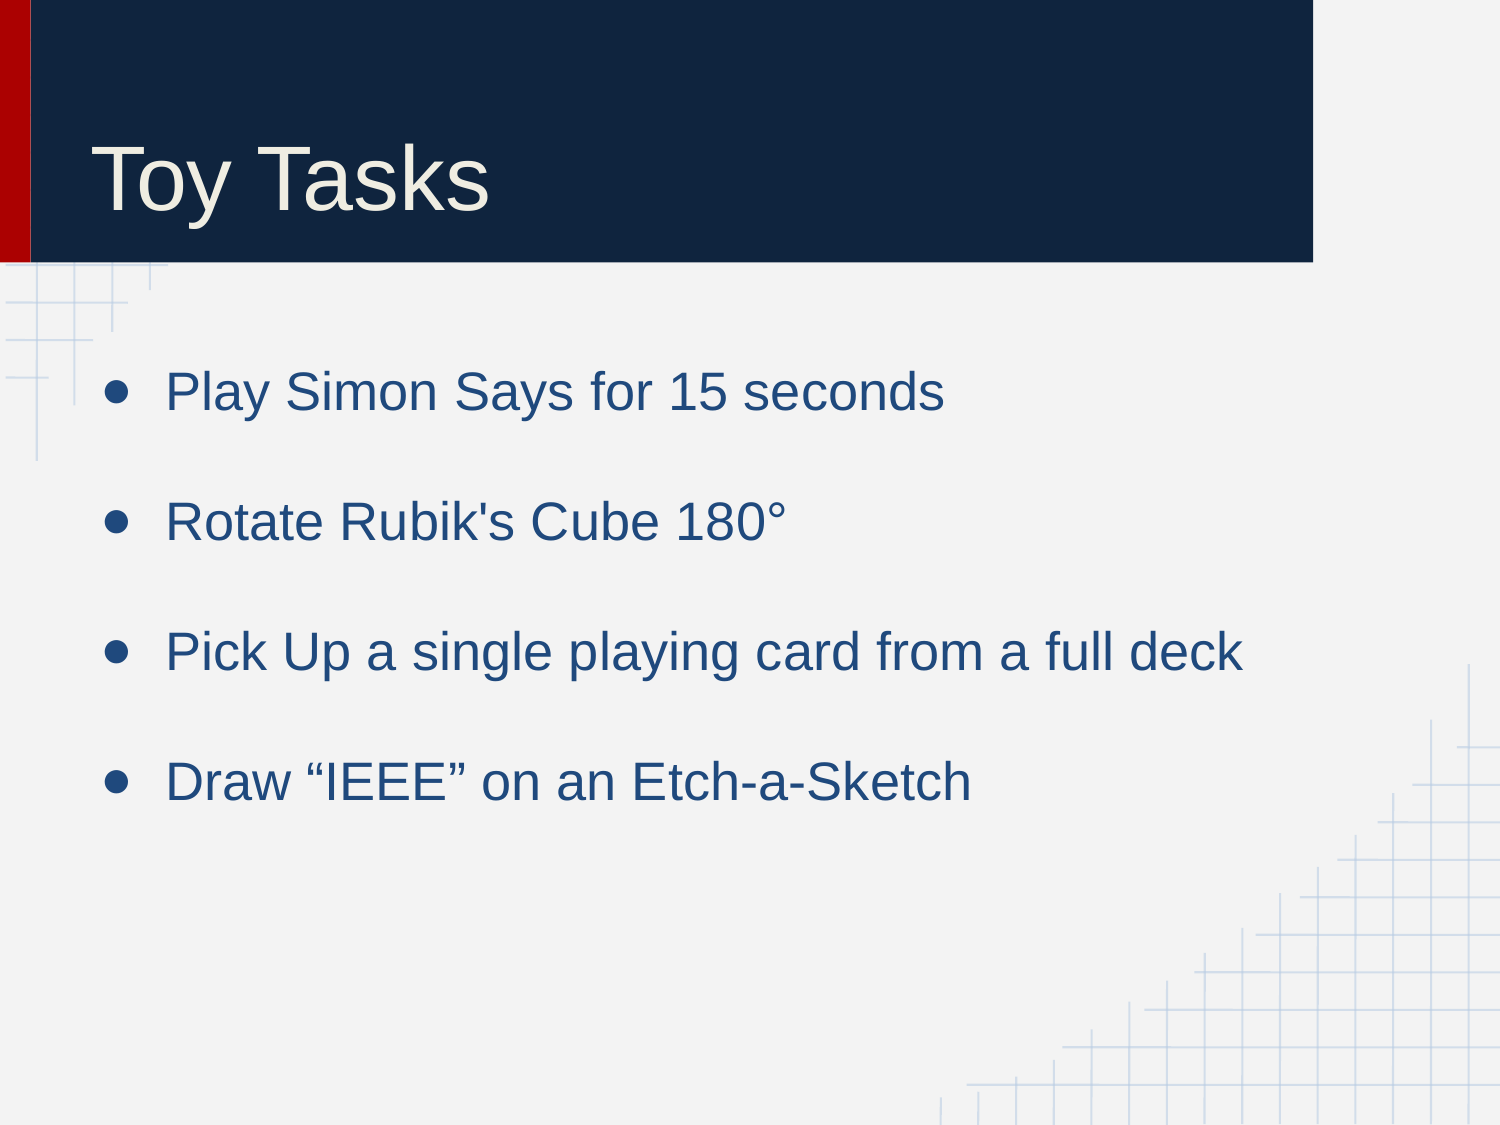

# Toy Tasks
Play Simon Says for 15 seconds

Rotate Rubik's Cube 180°

Pick Up a single playing card from a full deck

Draw “IEEE” on an Etch-a-Sketch